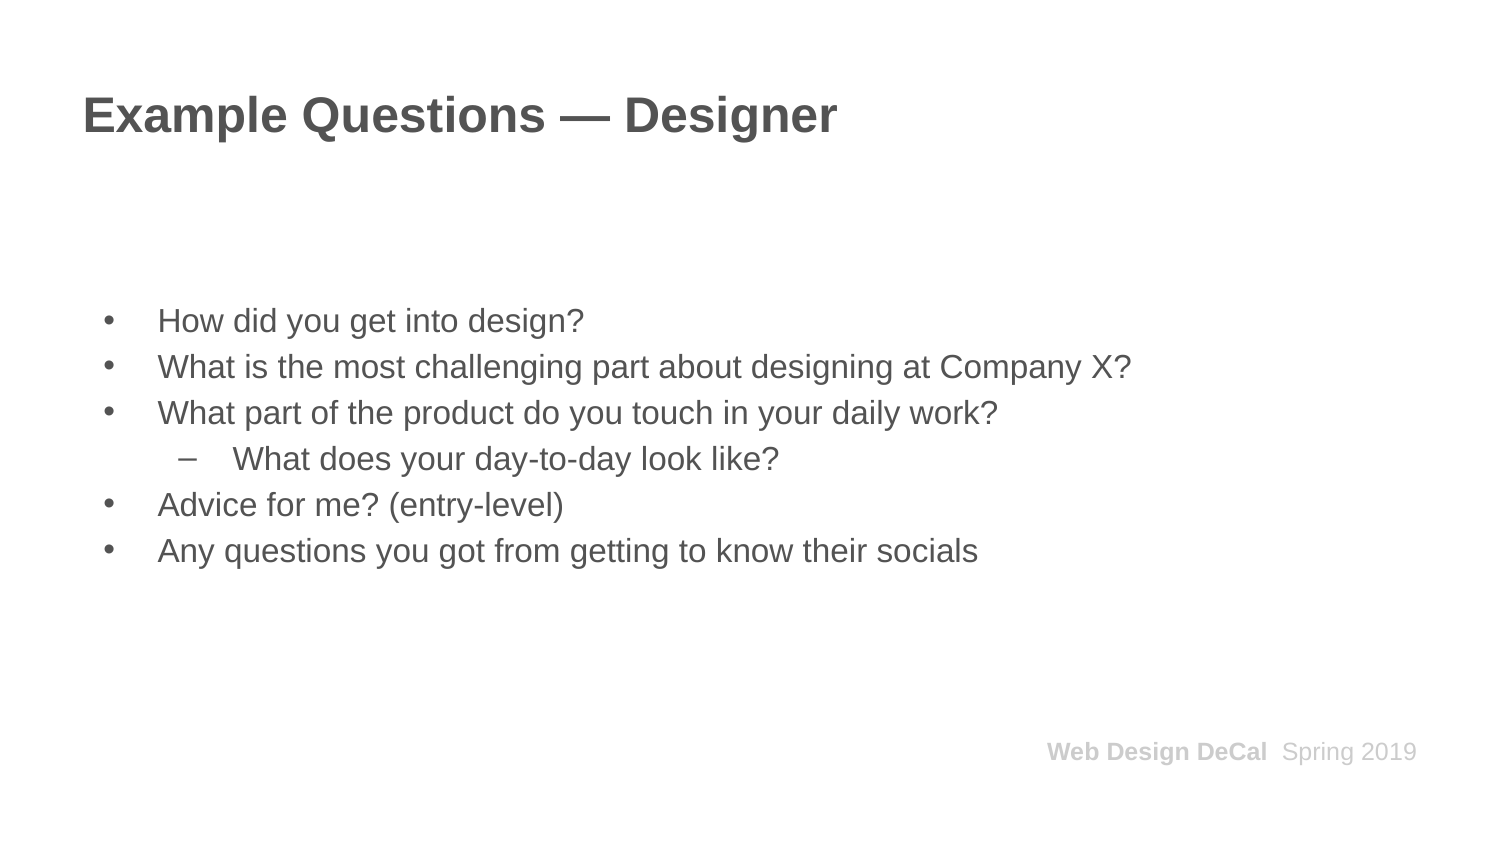

# Example Questions — Designer
How did you get into design?
What is the most challenging part about designing at Company X?
What part of the product do you touch in your daily work?
What does your day-to-day look like?
Advice for me? (entry-level)
Any questions you got from getting to know their socials